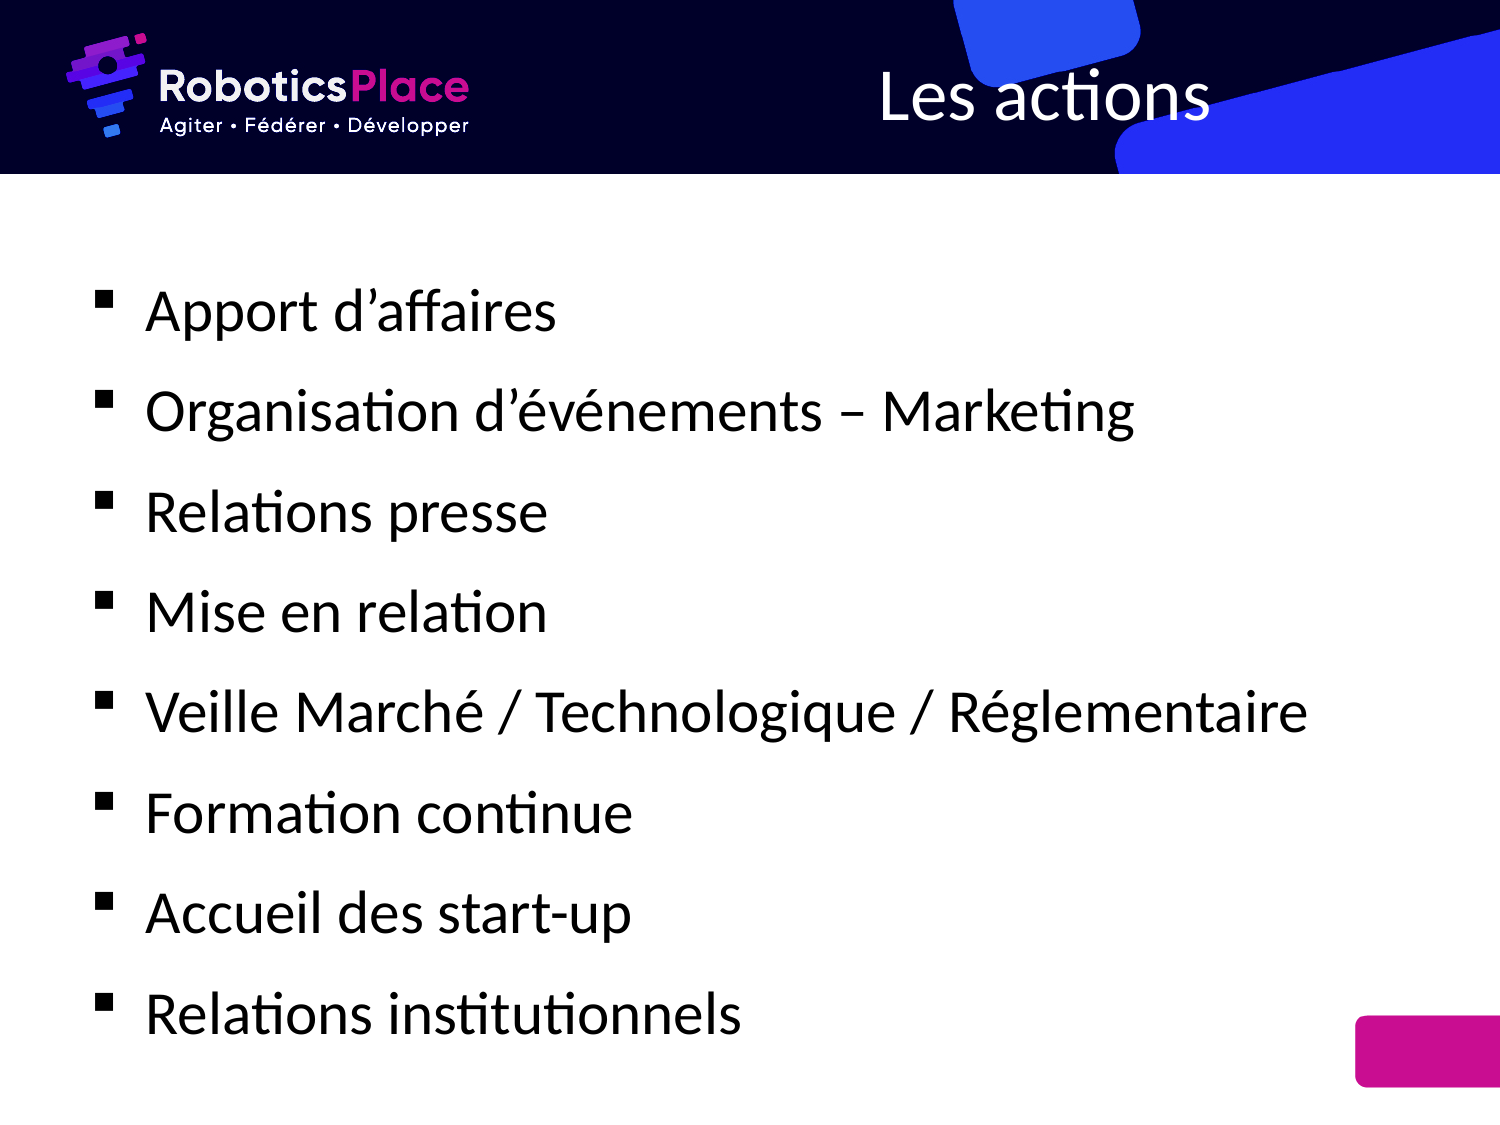

# Les actions
Apport d’affaires
Organisation d’événements – Marketing
Relations presse
Mise en relation
Veille Marché / Technologique / Réglementaire
Formation continue
Accueil des start-up
Relations institutionnels